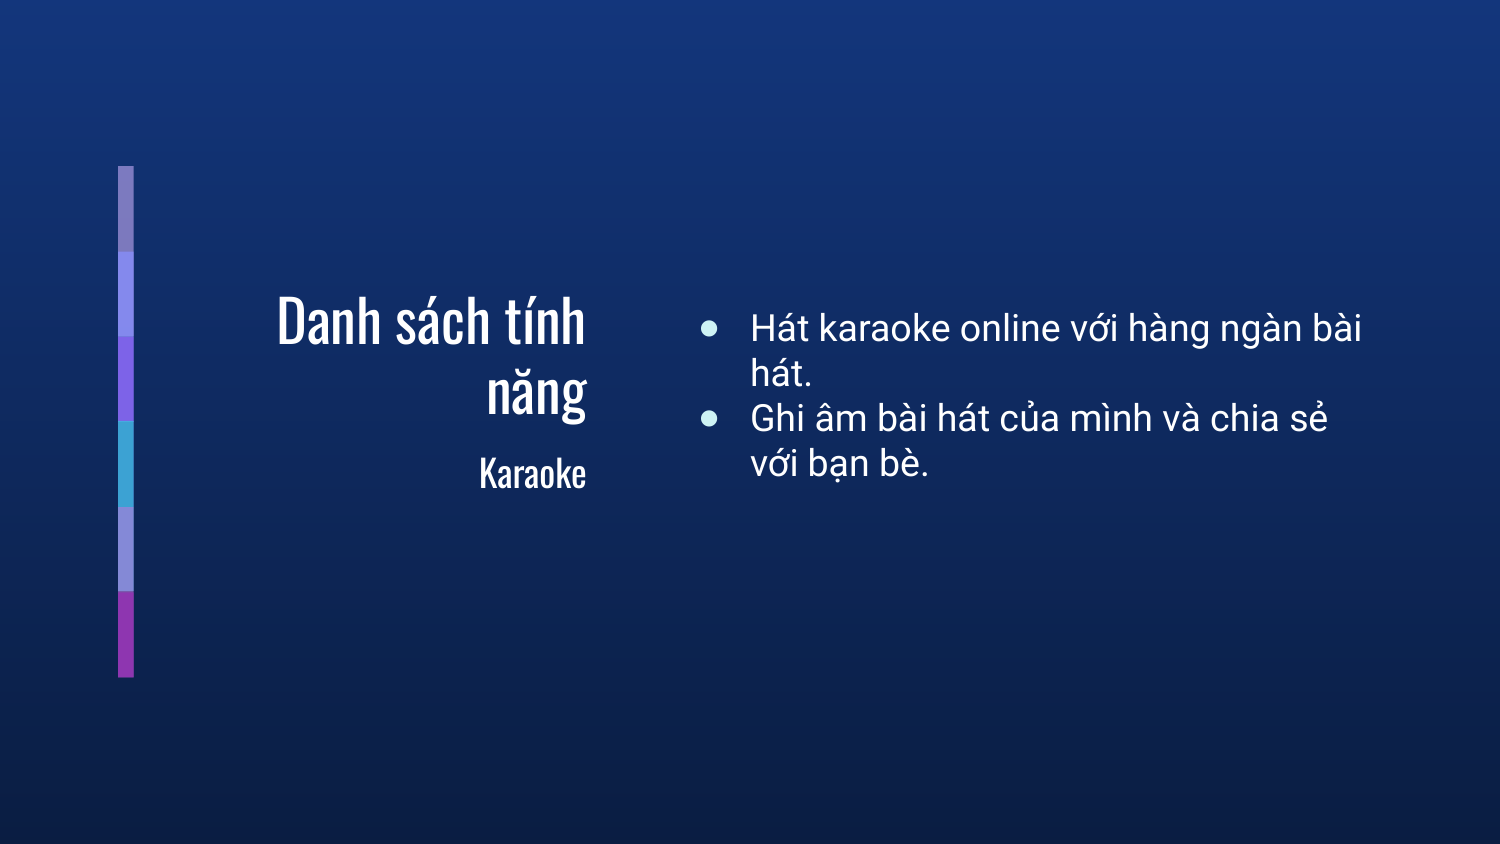

# Danh sách tính năng
Hát karaoke online với hàng ngàn bài hát.
Ghi âm bài hát của mình và chia sẻ với bạn bè.

Karaoke